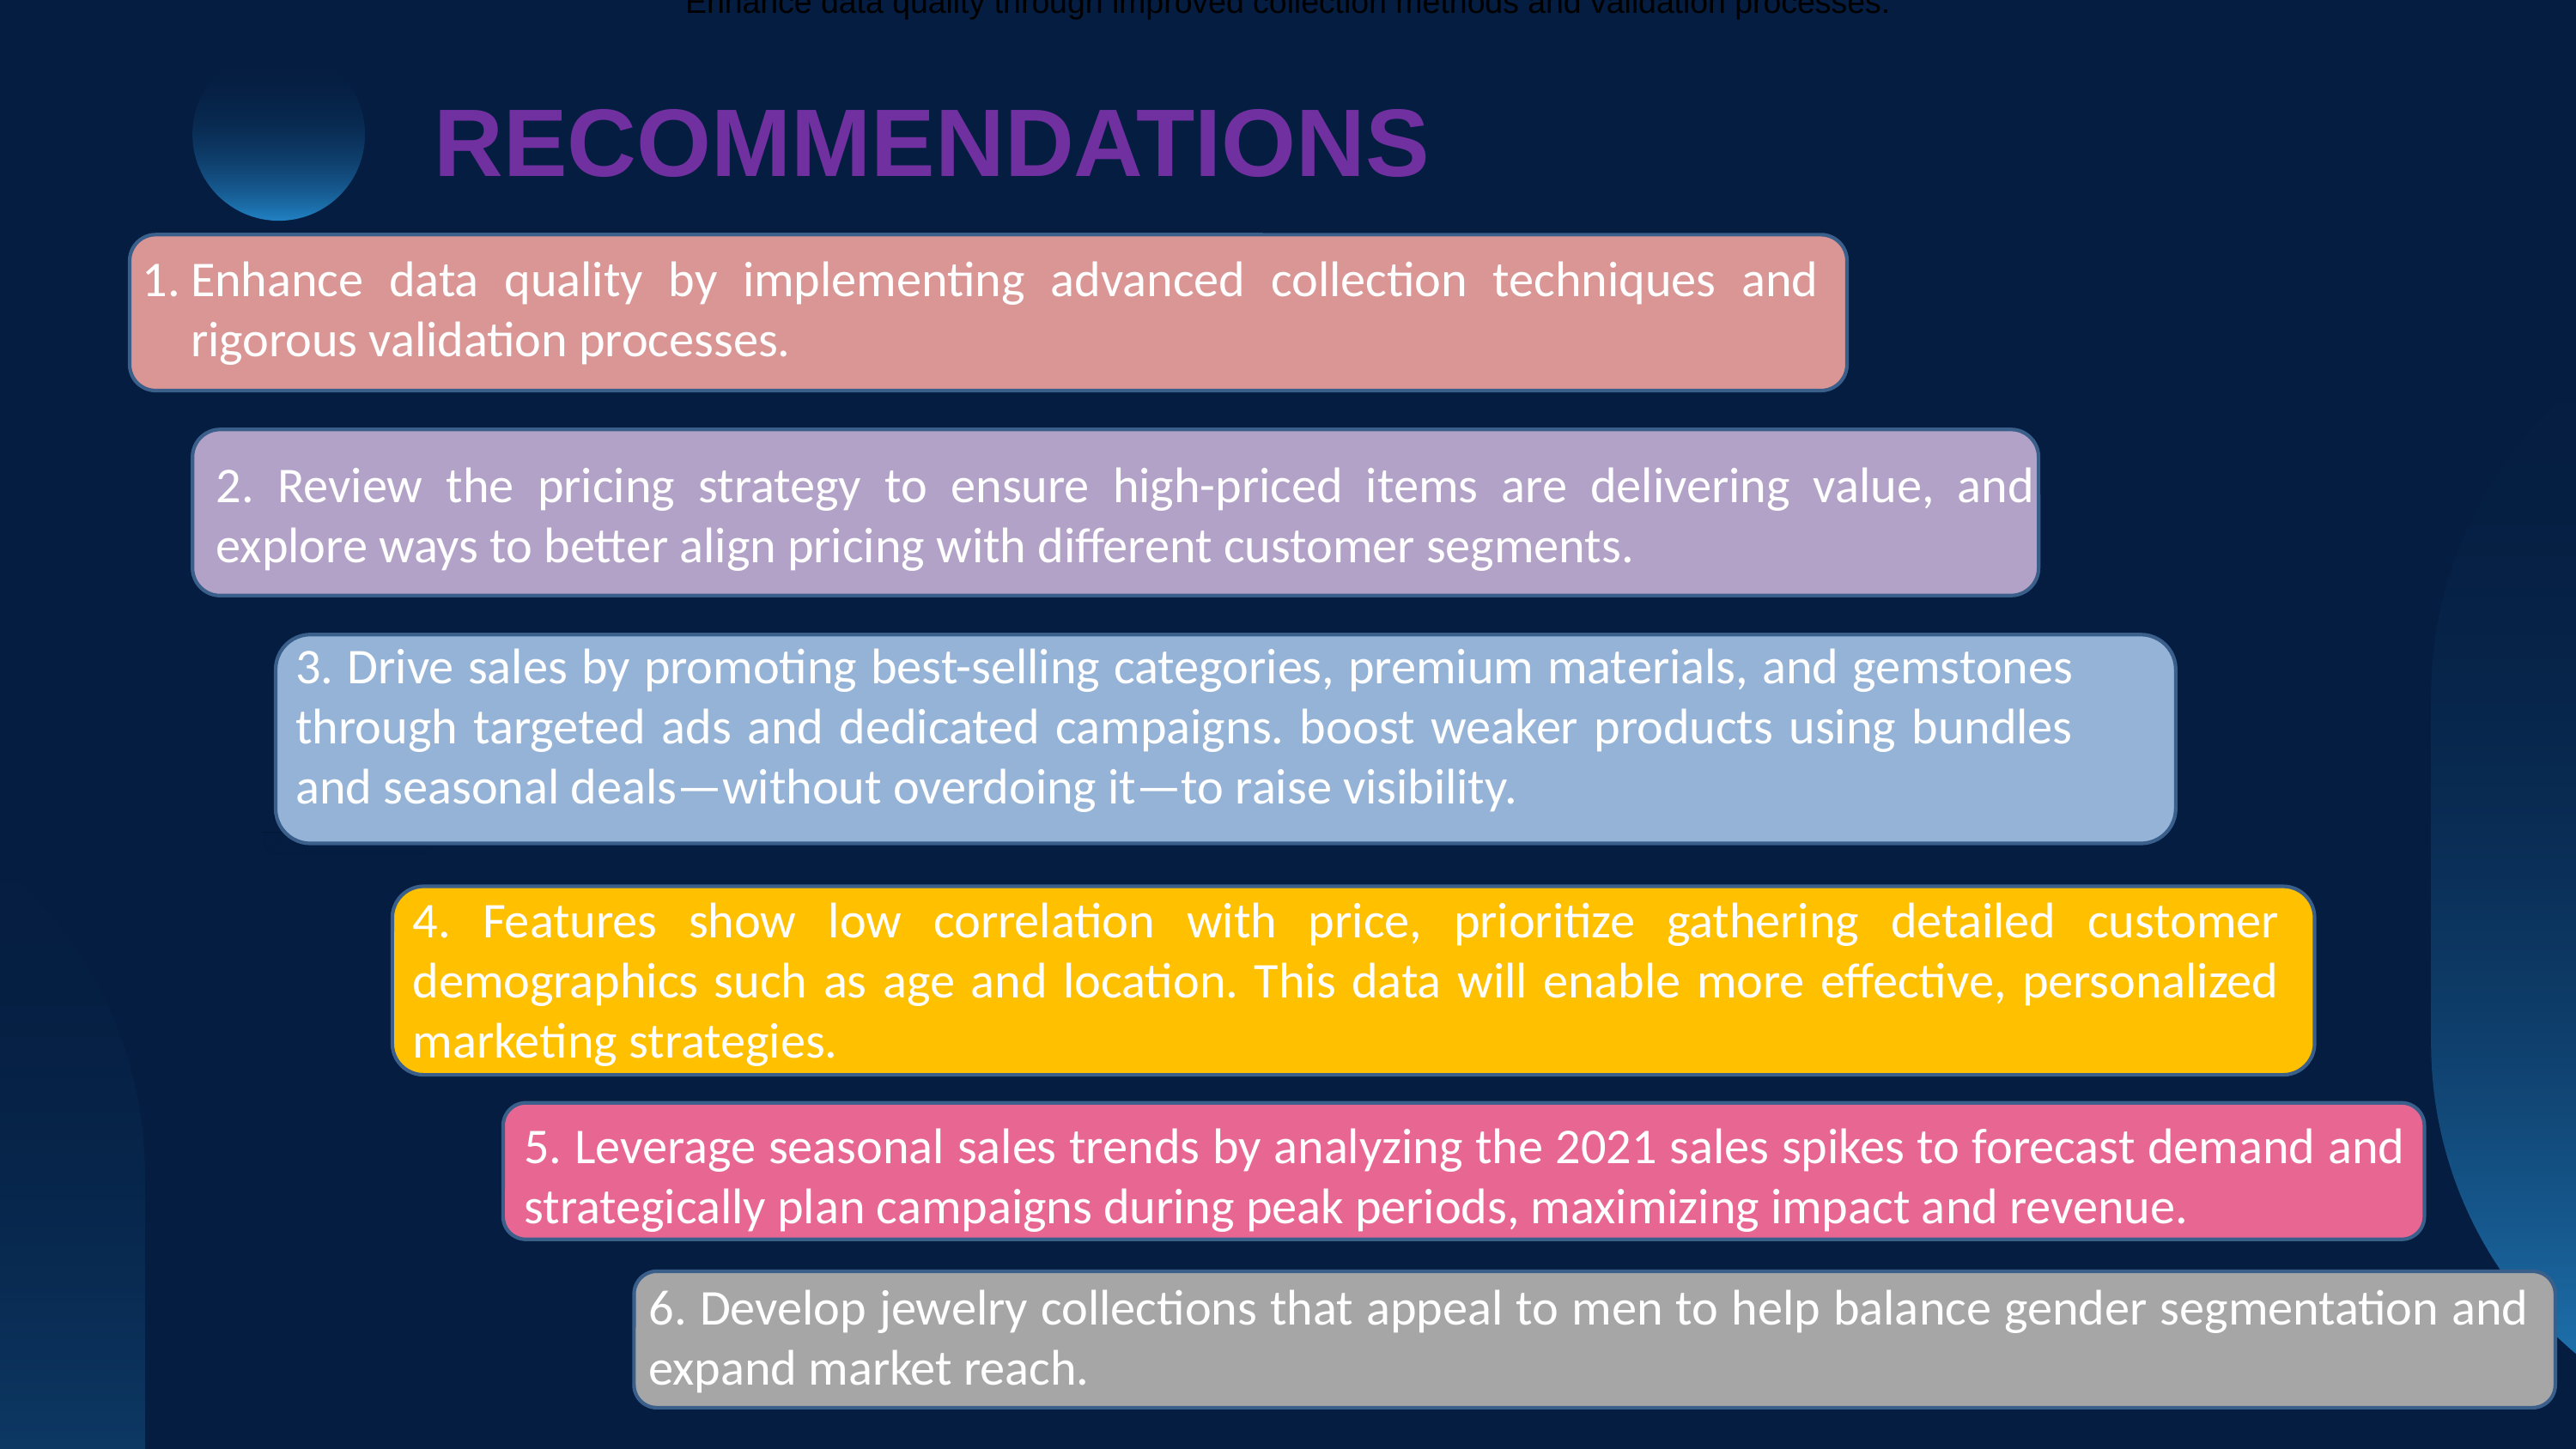

Enhance data quality through improved collection methods and validation processes.

RECOMMENDATIONS

Enhance data quality by implementing advanced collection techniques and rigorous validation processes.

2. Review the pricing strategy to ensure high-priced items are delivering value, and explore ways to better align pricing with different customer segments.
3. Drive sales by promoting best-selling categories, premium materials, and gemstones through targeted ads and dedicated campaigns. boost weaker products using bundles and seasonal deals—without overdoing it—to raise visibility.

4. Features show low correlation with price, prioritize gathering detailed customer demographics such as age and location. This data will enable more effective, personalized marketing strategies.

5. Leverage seasonal sales trends by analyzing the 2021 sales spikes to forecast demand and strategically plan campaigns during peak periods, maximizing impact and revenue.
6. Develop jewelry collections that appeal to men to help balance gender segmentation and expand market reach.